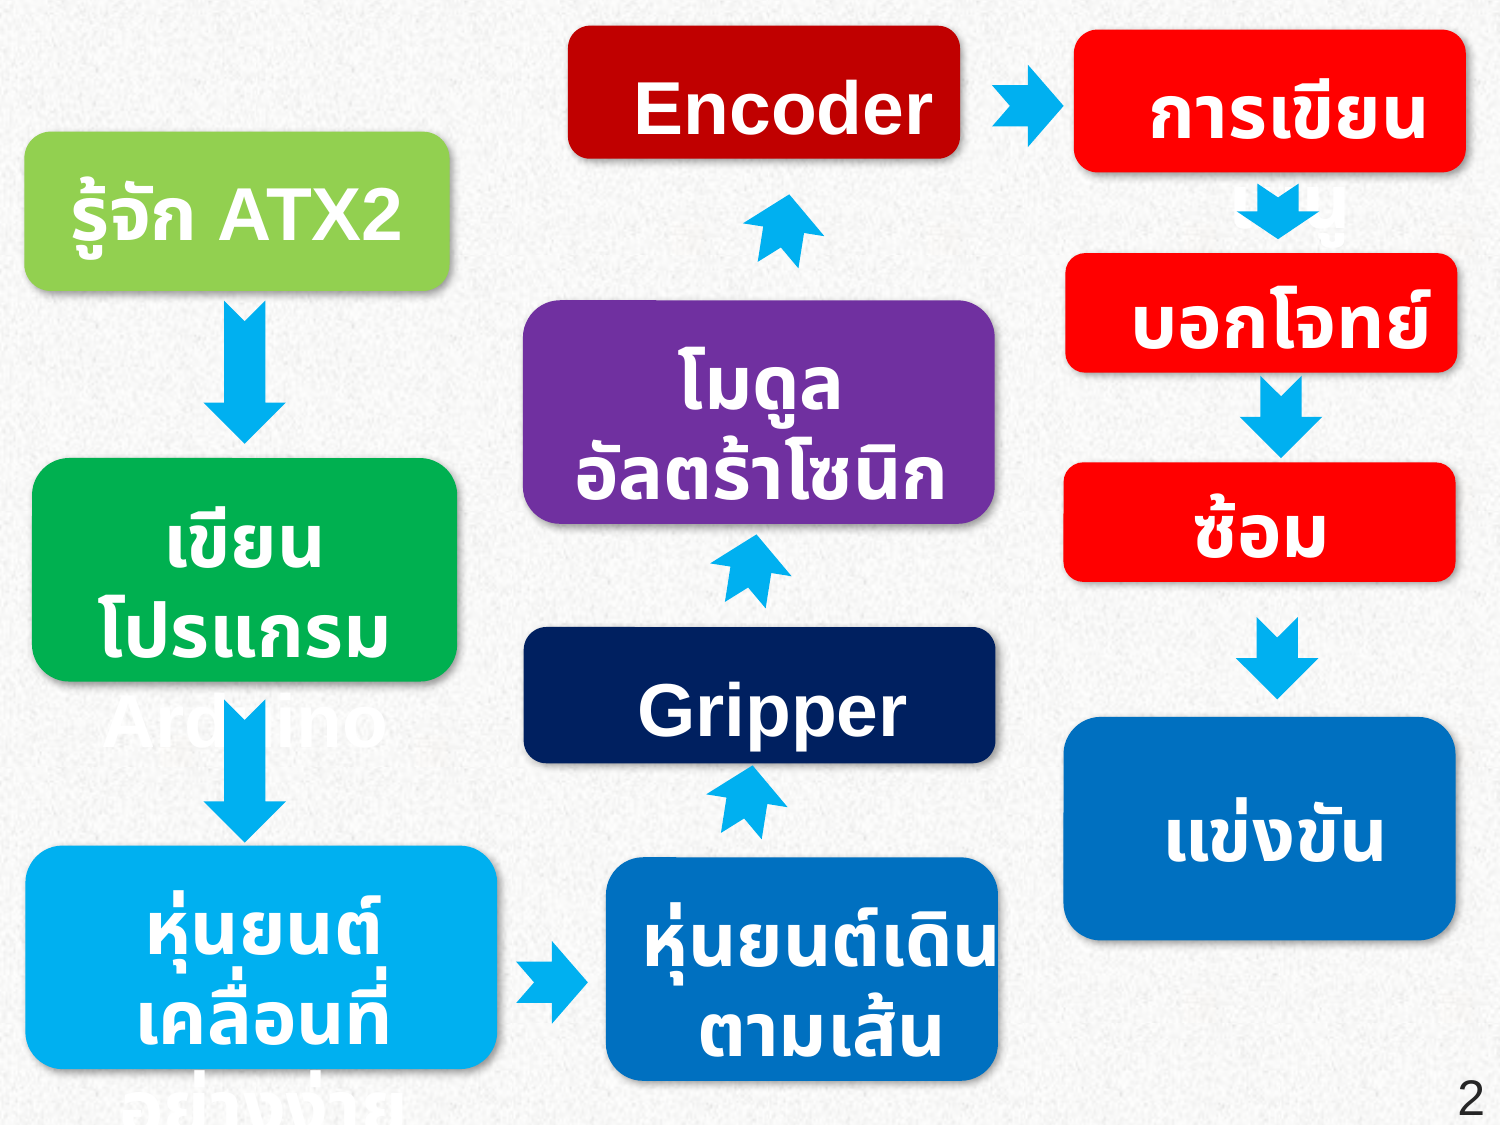

Encoder
การเขียนเมนู

รู้จัก ATX2

บอกโจทย์

โมดูล
อัลตร้าโซนิก

ซ้อม
เขียนโปรแกรม Arduino

 Gripper

แข่งขัน

หุ่นยนต์เคลื่อนที่อย่างง่าย
หุ่นยนต์เดิน
ตามเส้น

2